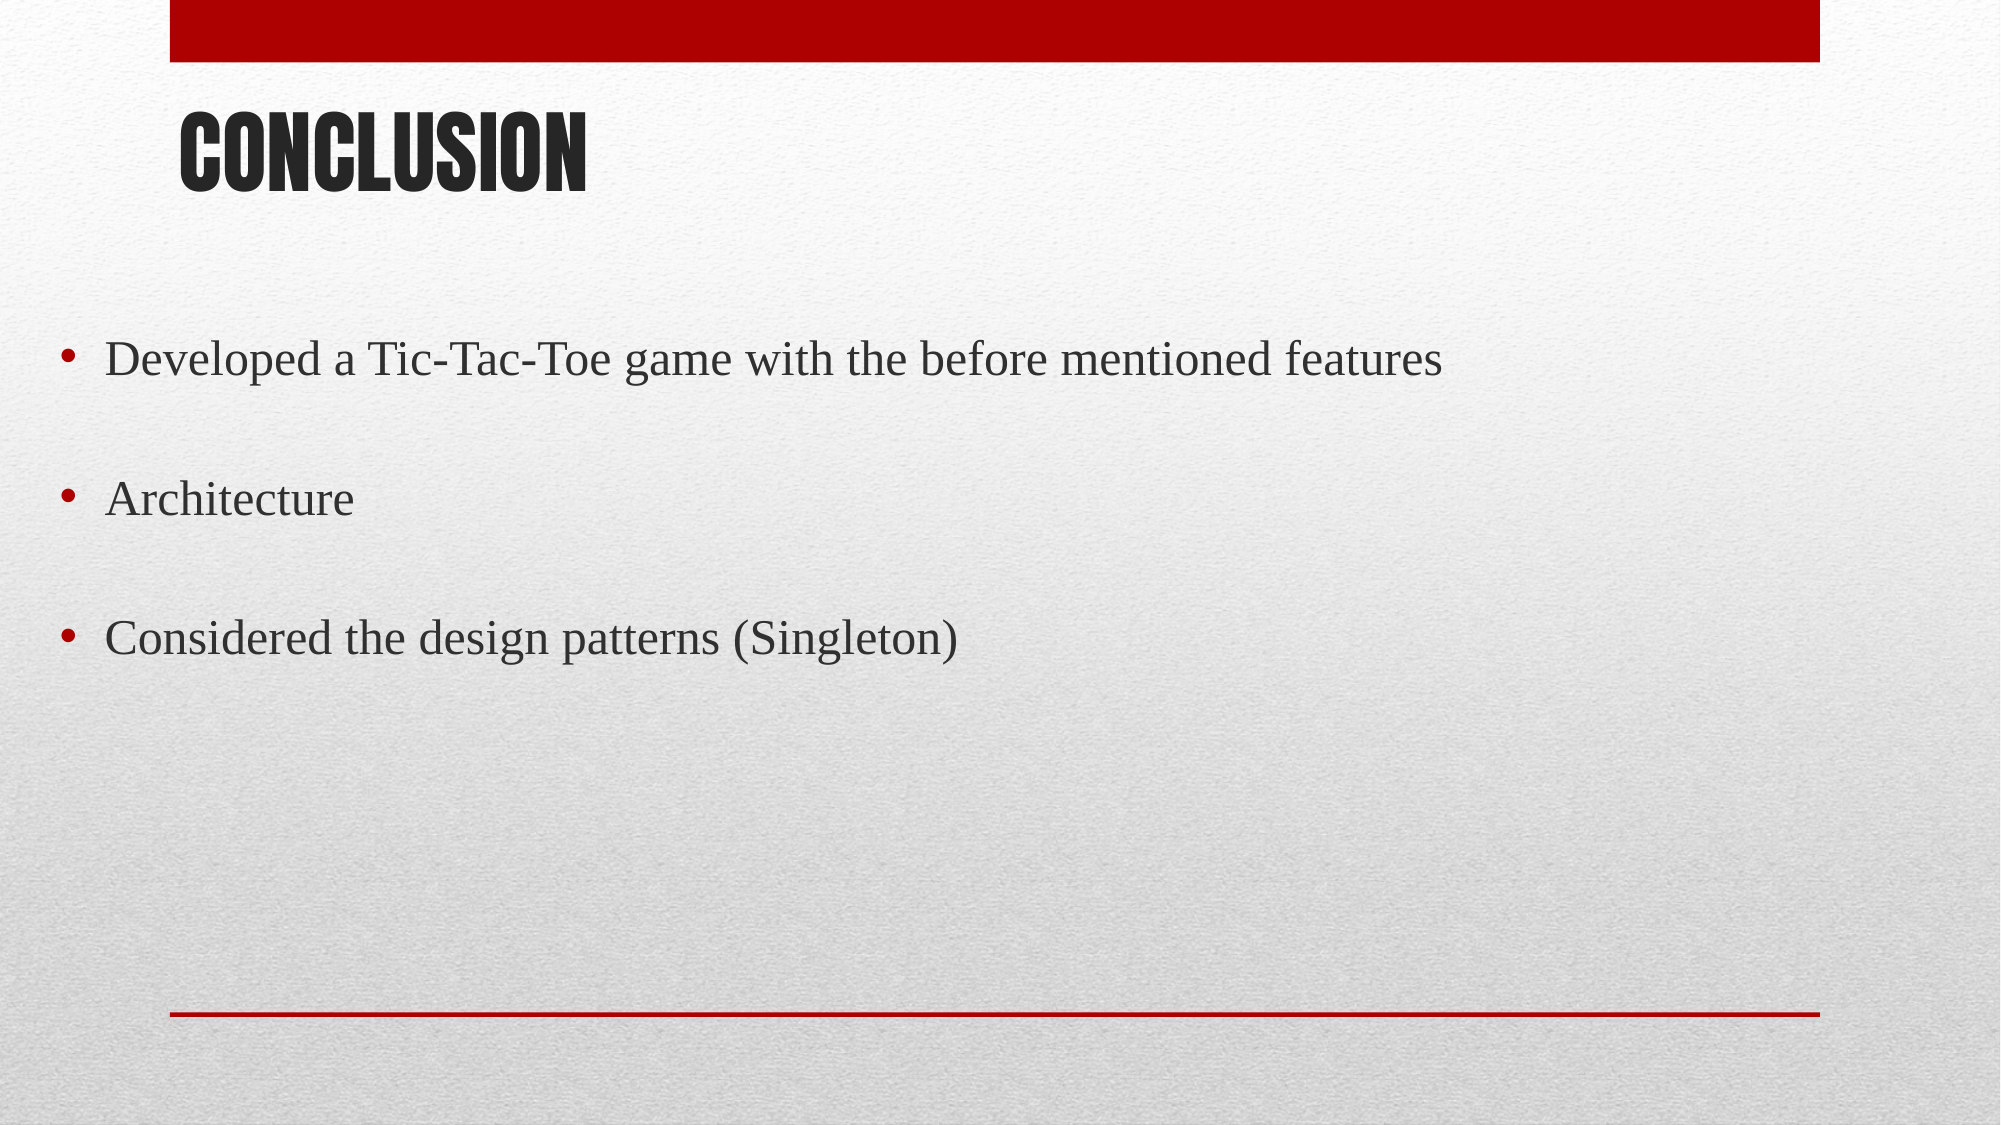

# CONCLUSION
Developed a Tic-Tac-Toe game with the before mentioned features

Architecture

Considered the design patterns (Singleton)